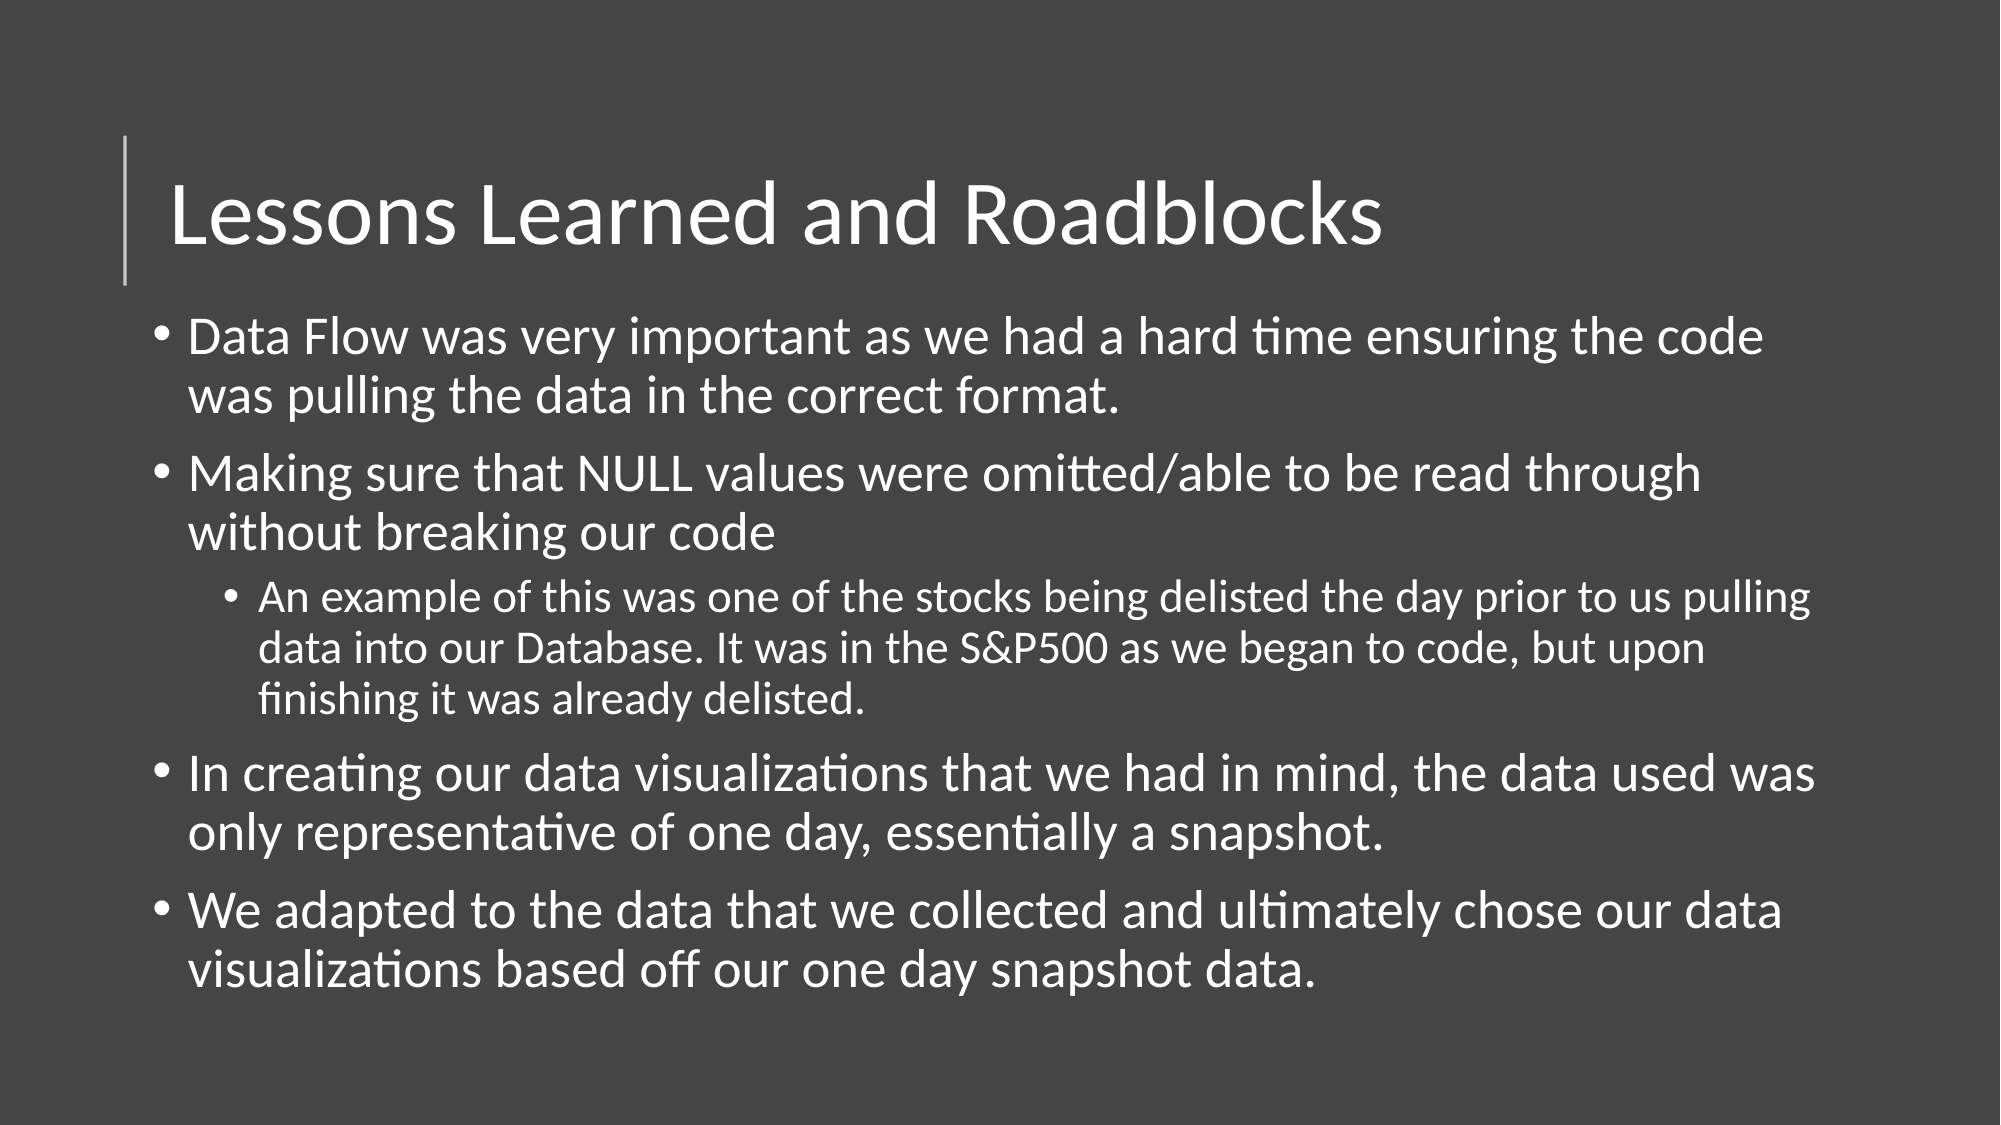

# Lessons Learned and Roadblocks
Data Flow was very important as we had a hard time ensuring the code was pulling the data in the correct format.
Making sure that NULL values were omitted/able to be read through without breaking our code
An example of this was one of the stocks being delisted the day prior to us pulling data into our Database. It was in the S&P500 as we began to code, but upon finishing it was already delisted.
In creating our data visualizations that we had in mind, the data used was only representative of one day, essentially a snapshot.
We adapted to the data that we collected and ultimately chose our data visualizations based off our one day snapshot data.